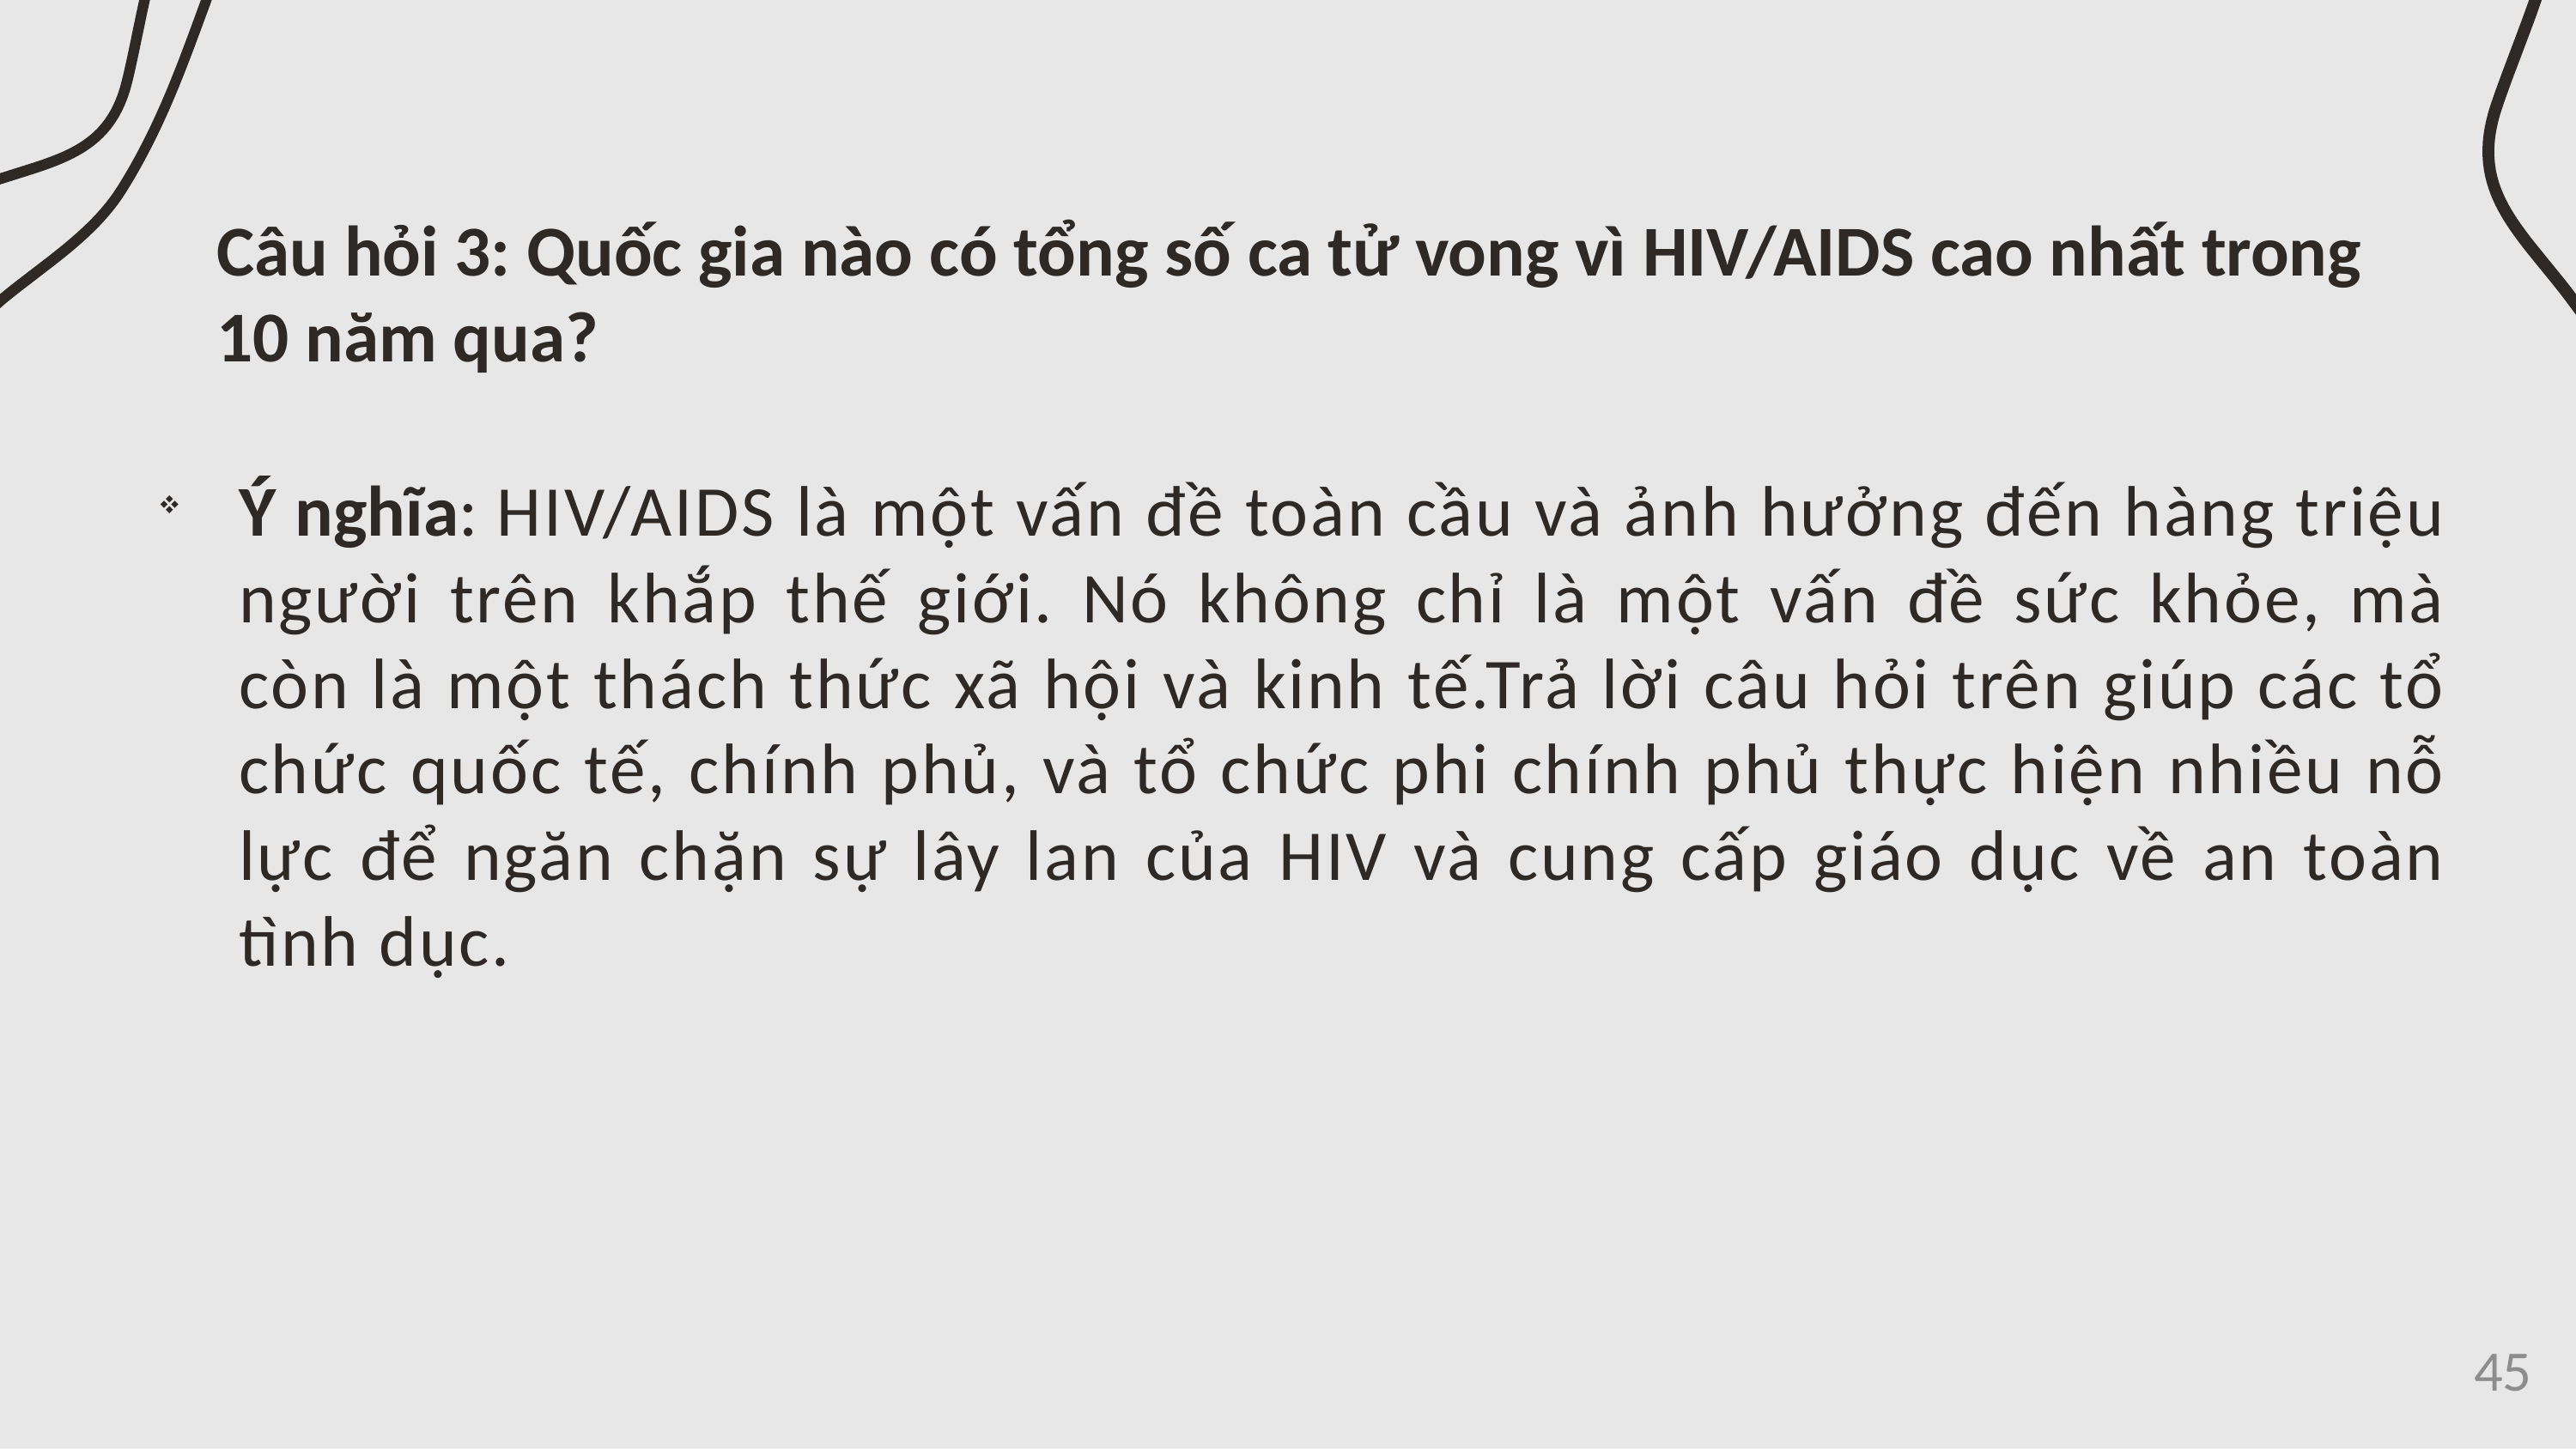

# Câu hỏi 3: Quốc gia nào có tổng số ca tử vong vì HIV/AIDS cao nhất trong 10 năm qua?
Ý nghĩa: HIV/AIDS là một vấn đề toàn cầu và ảnh hưởng đến hàng triệu người trên khắp thế giới. Nó không chỉ là một vấn đề sức khỏe, mà còn là một thách thức xã hội và kinh tế.Trả lời câu hỏi trên giúp các tổ chức quốc tế, chính phủ, và tổ chức phi chính phủ thực hiện nhiều nỗ lực để ngăn chặn sự lây lan của HIV và cung cấp giáo dục về an toàn tình dục.
45